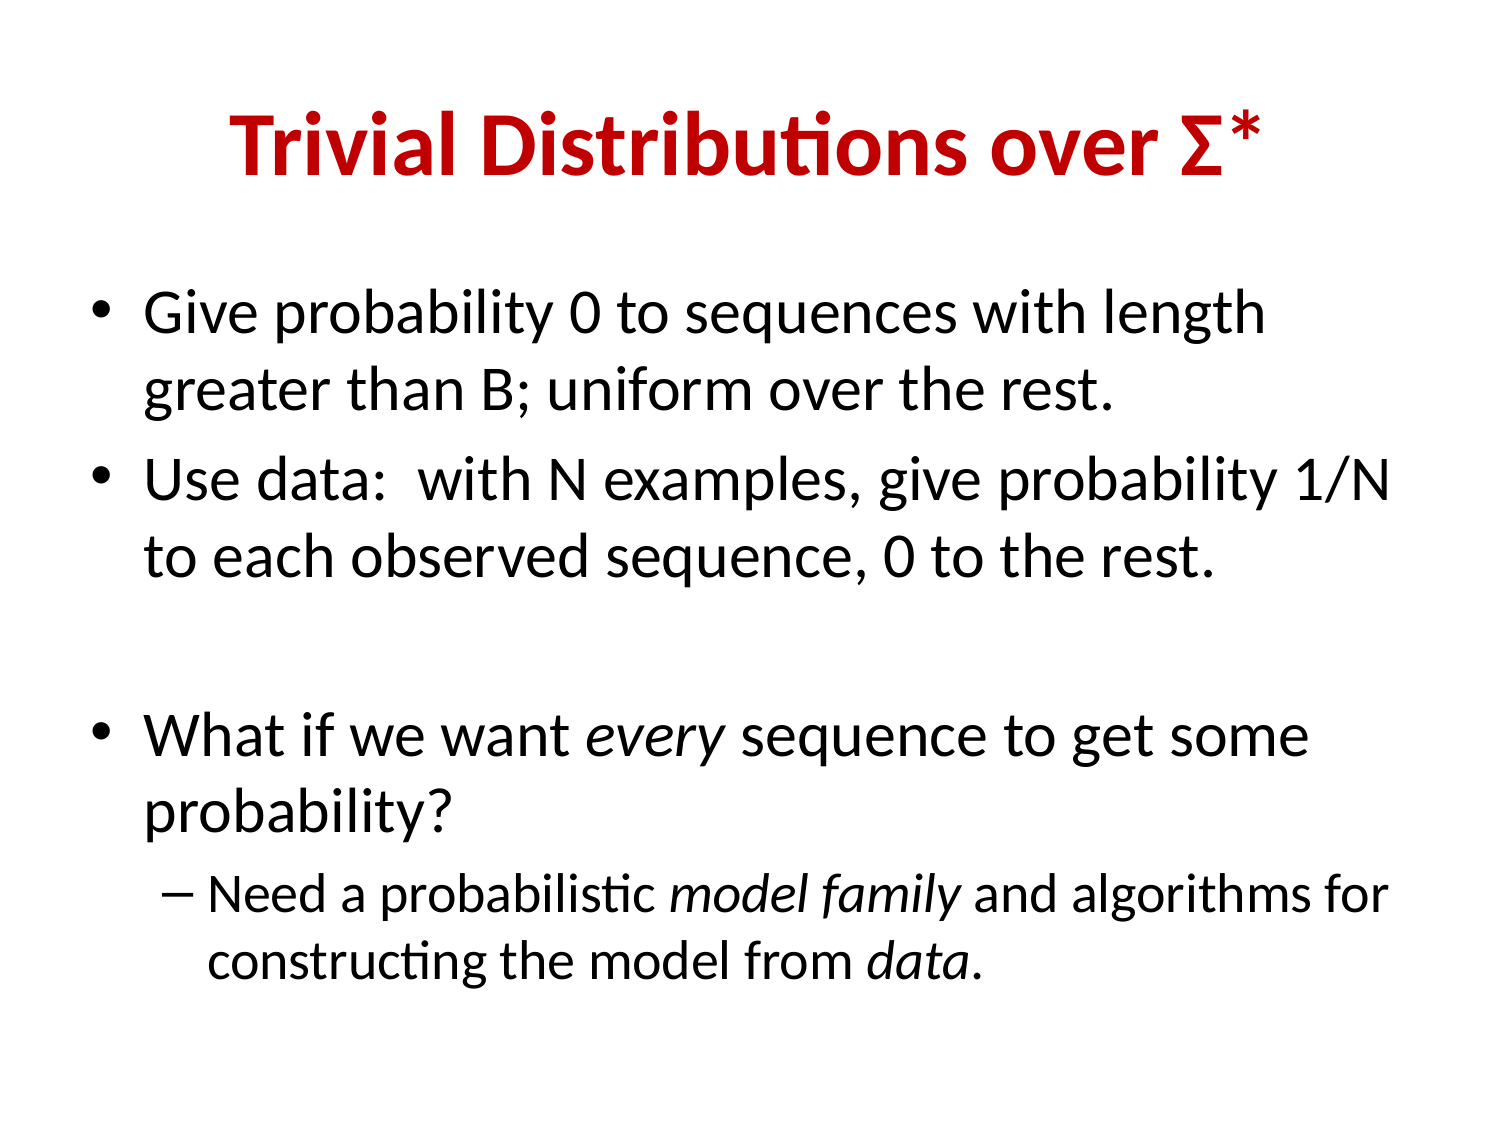

# Trivial Distributions over Σ*
Give probability 0 to sequences with length greater than B; uniform over the rest.
Use data:  with N examples, give probability 1/N to each observed sequence, 0 to the rest.

What if we want every sequence to get some probability?
Need a probabilistic model family and algorithms for constructing the model from data.